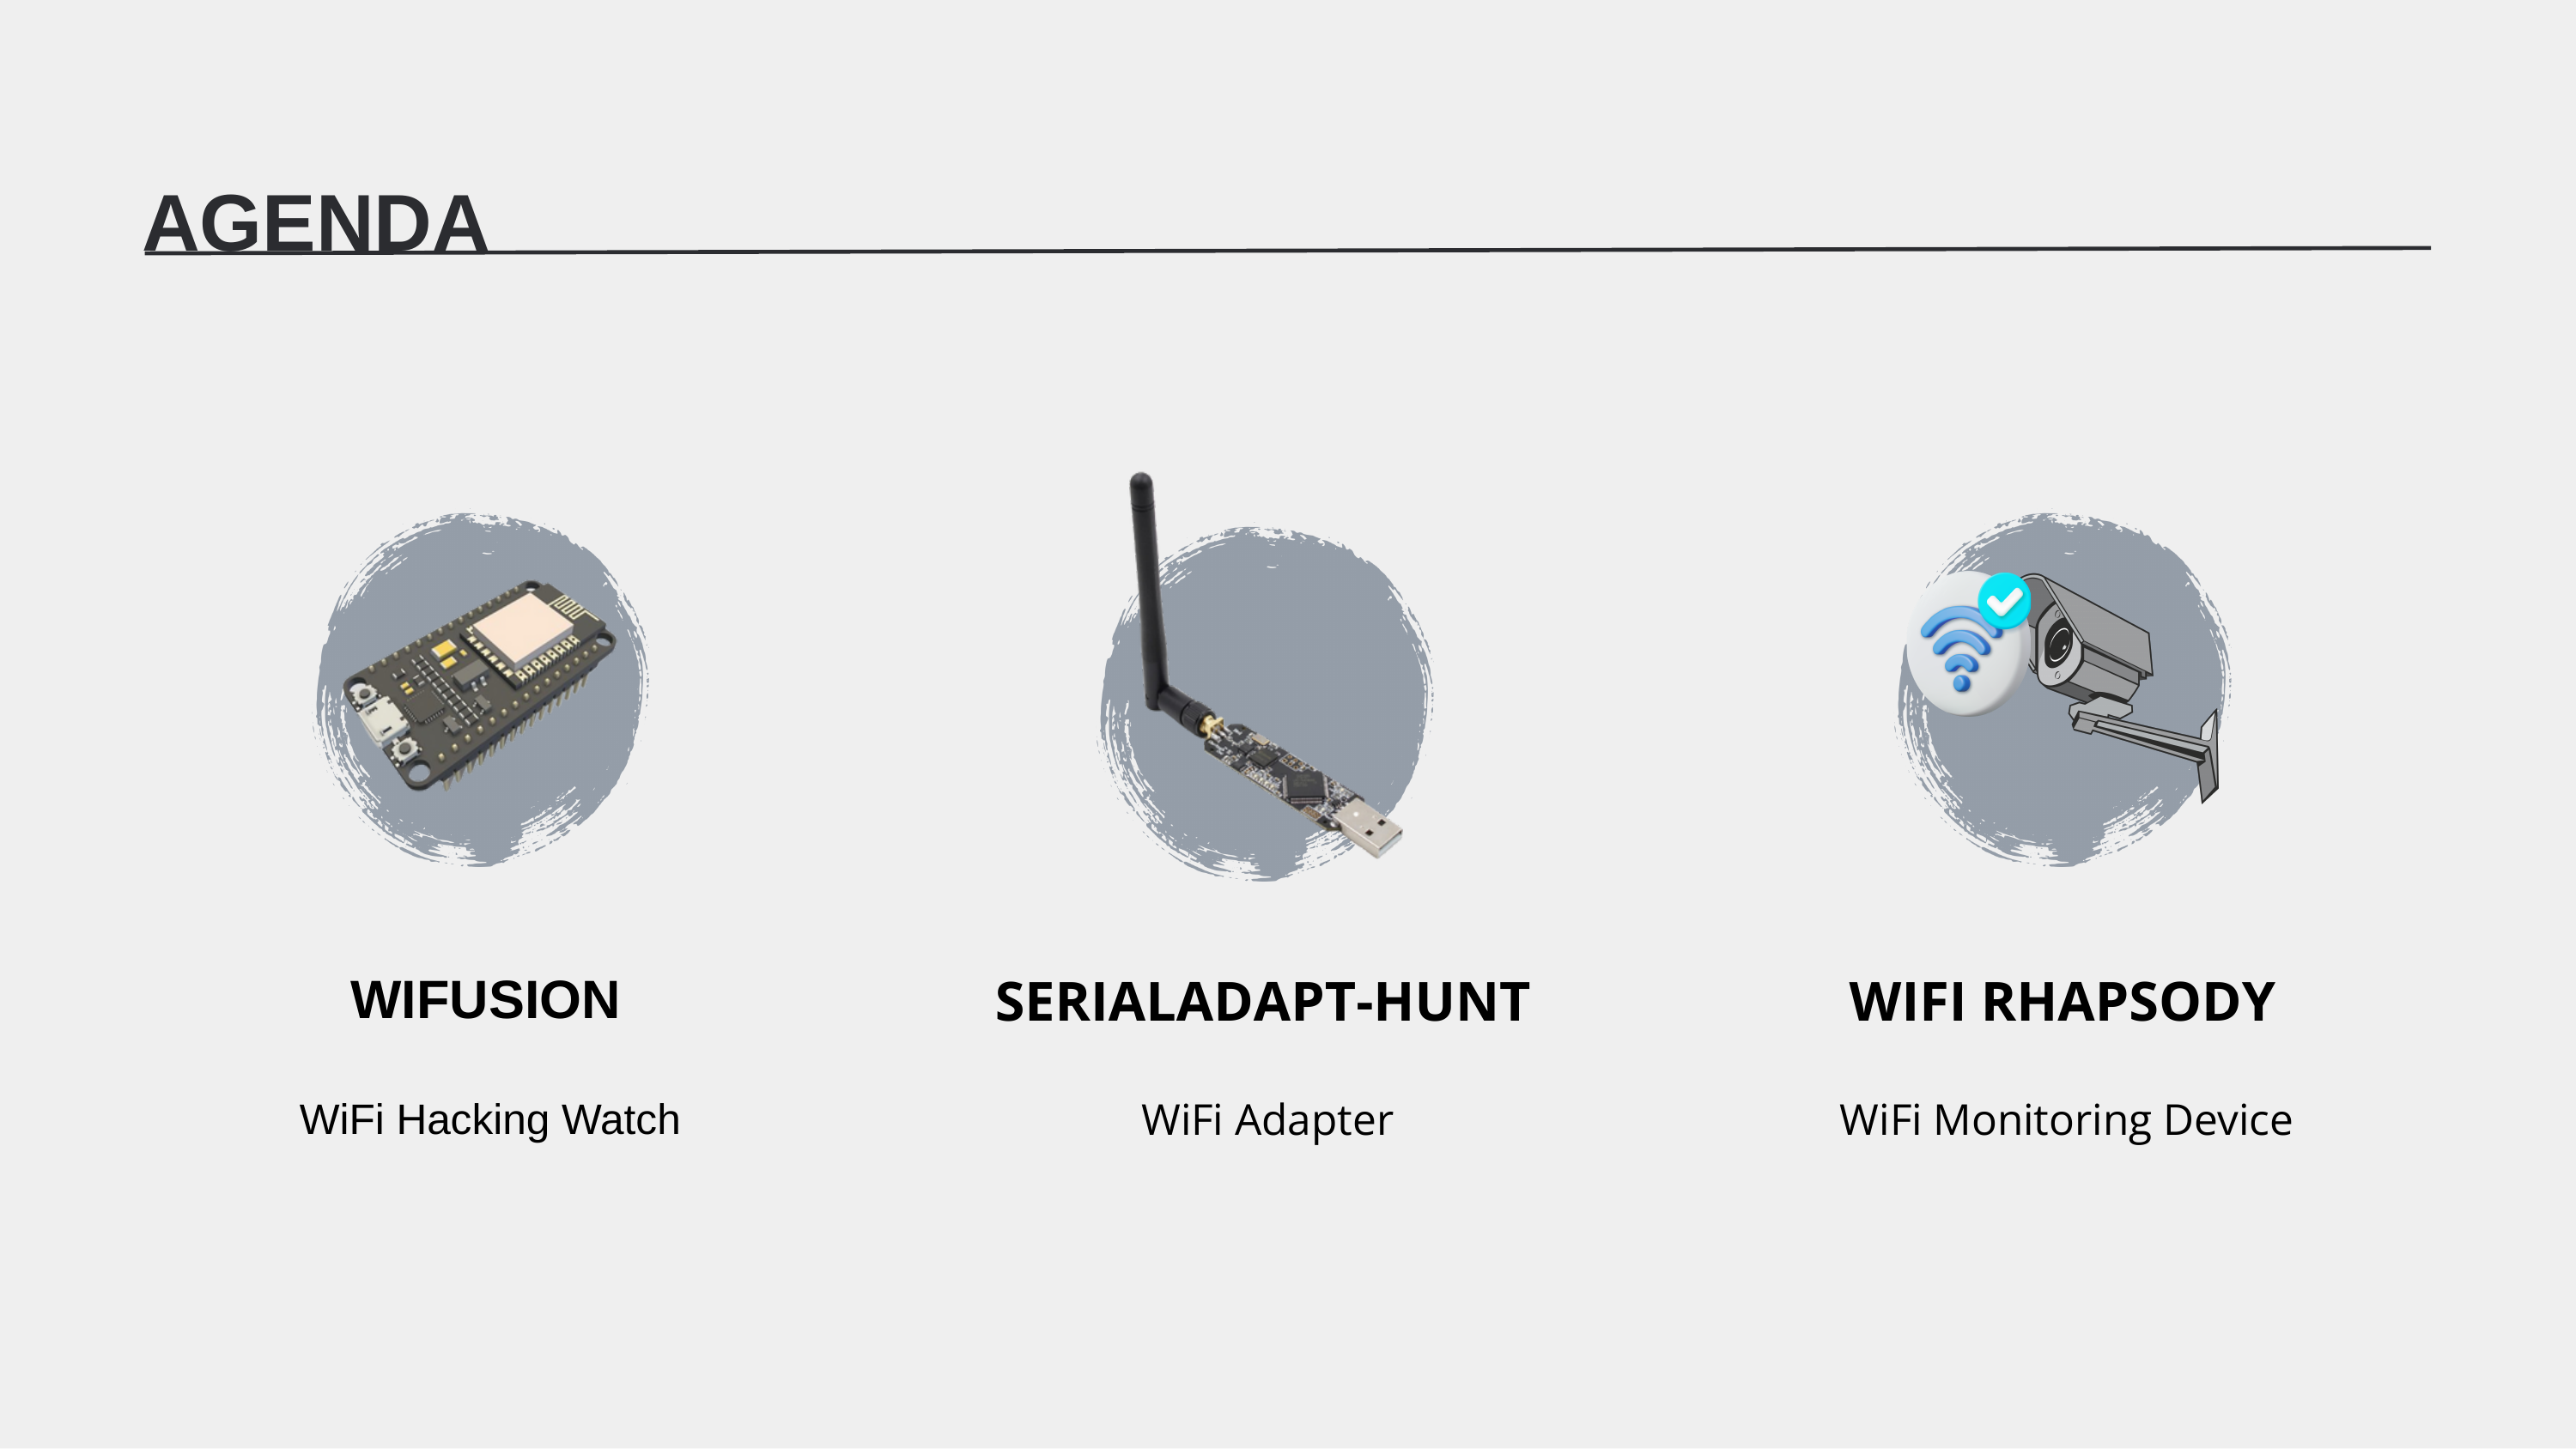

AGENDA

WIFUSION
WiFi Hacking Watch
SERIALADAPT-HUNT
WiFi Adapter
WIFI RHAPSODY
WiFi Monitoring Device